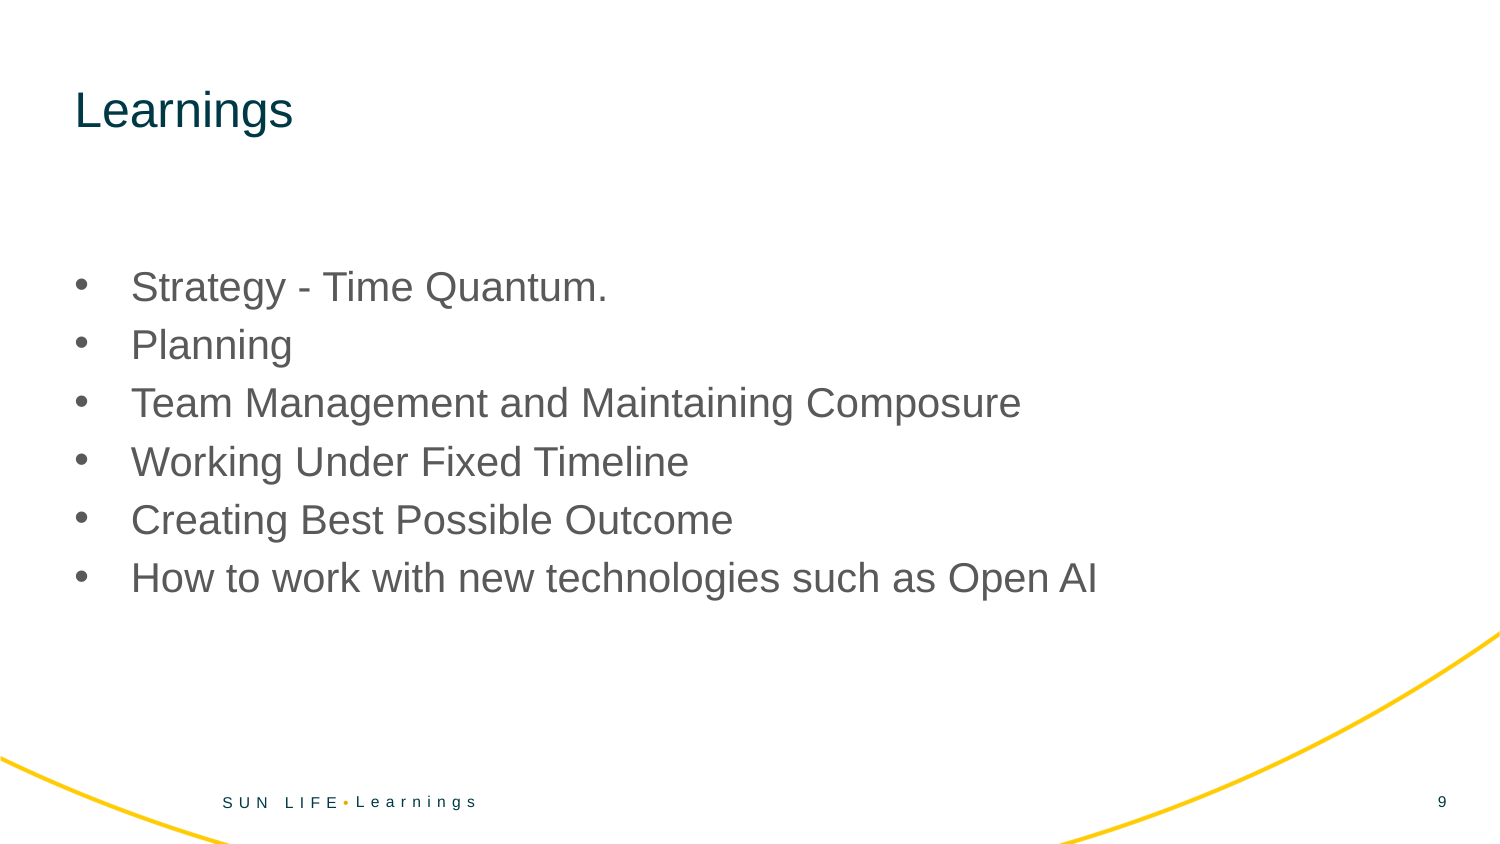

Learnings
Strategy - Time Quantum.
Planning
Team Management and Maintaining Composure
Working Under Fixed Timeline
Creating Best Possible Outcome
How to work with new technologies such as Open AI
Learnings
9